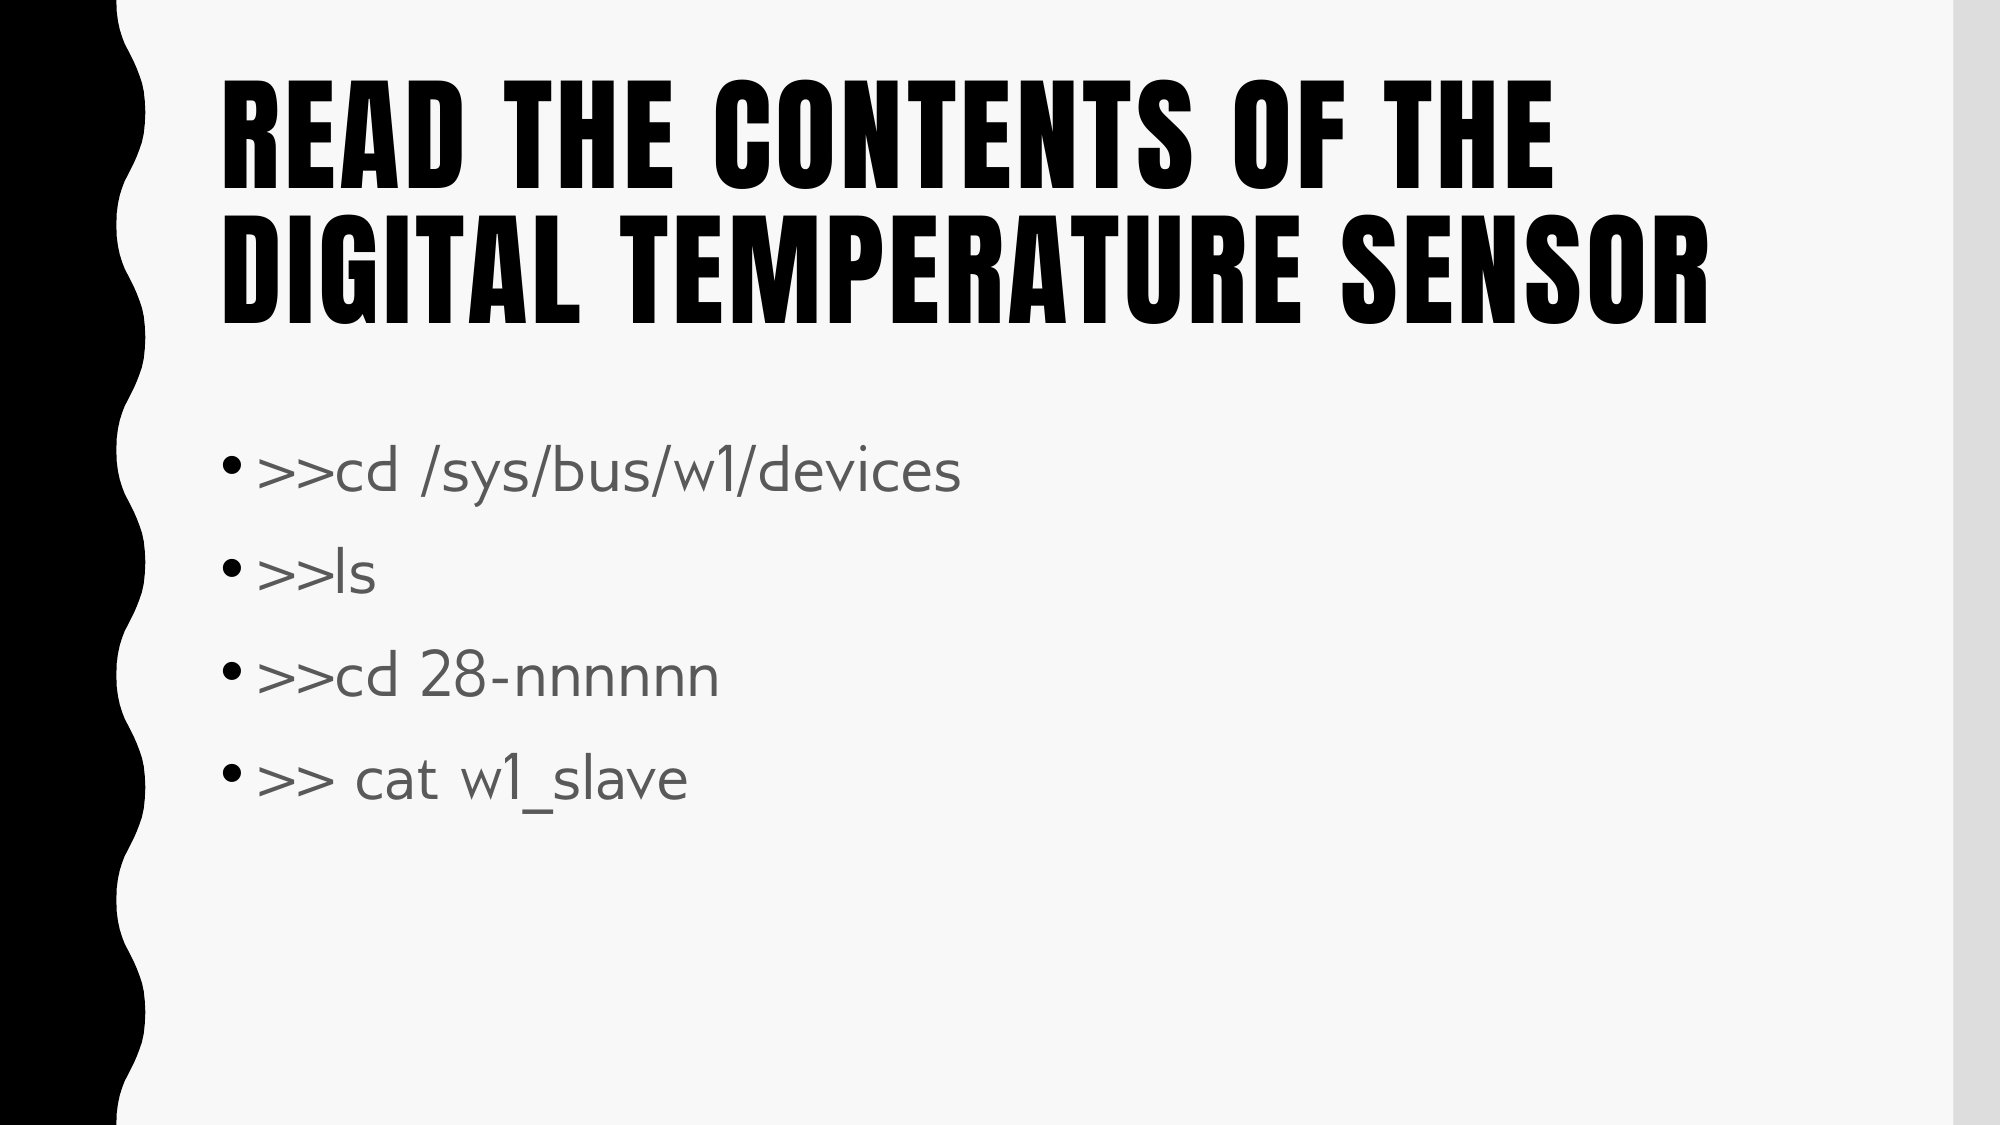

# Read the contents of the digital temperature sensor
>>cd /sys/bus/w1/devices
>>ls
>>cd 28-nnnnnn
>> cat w1_slave